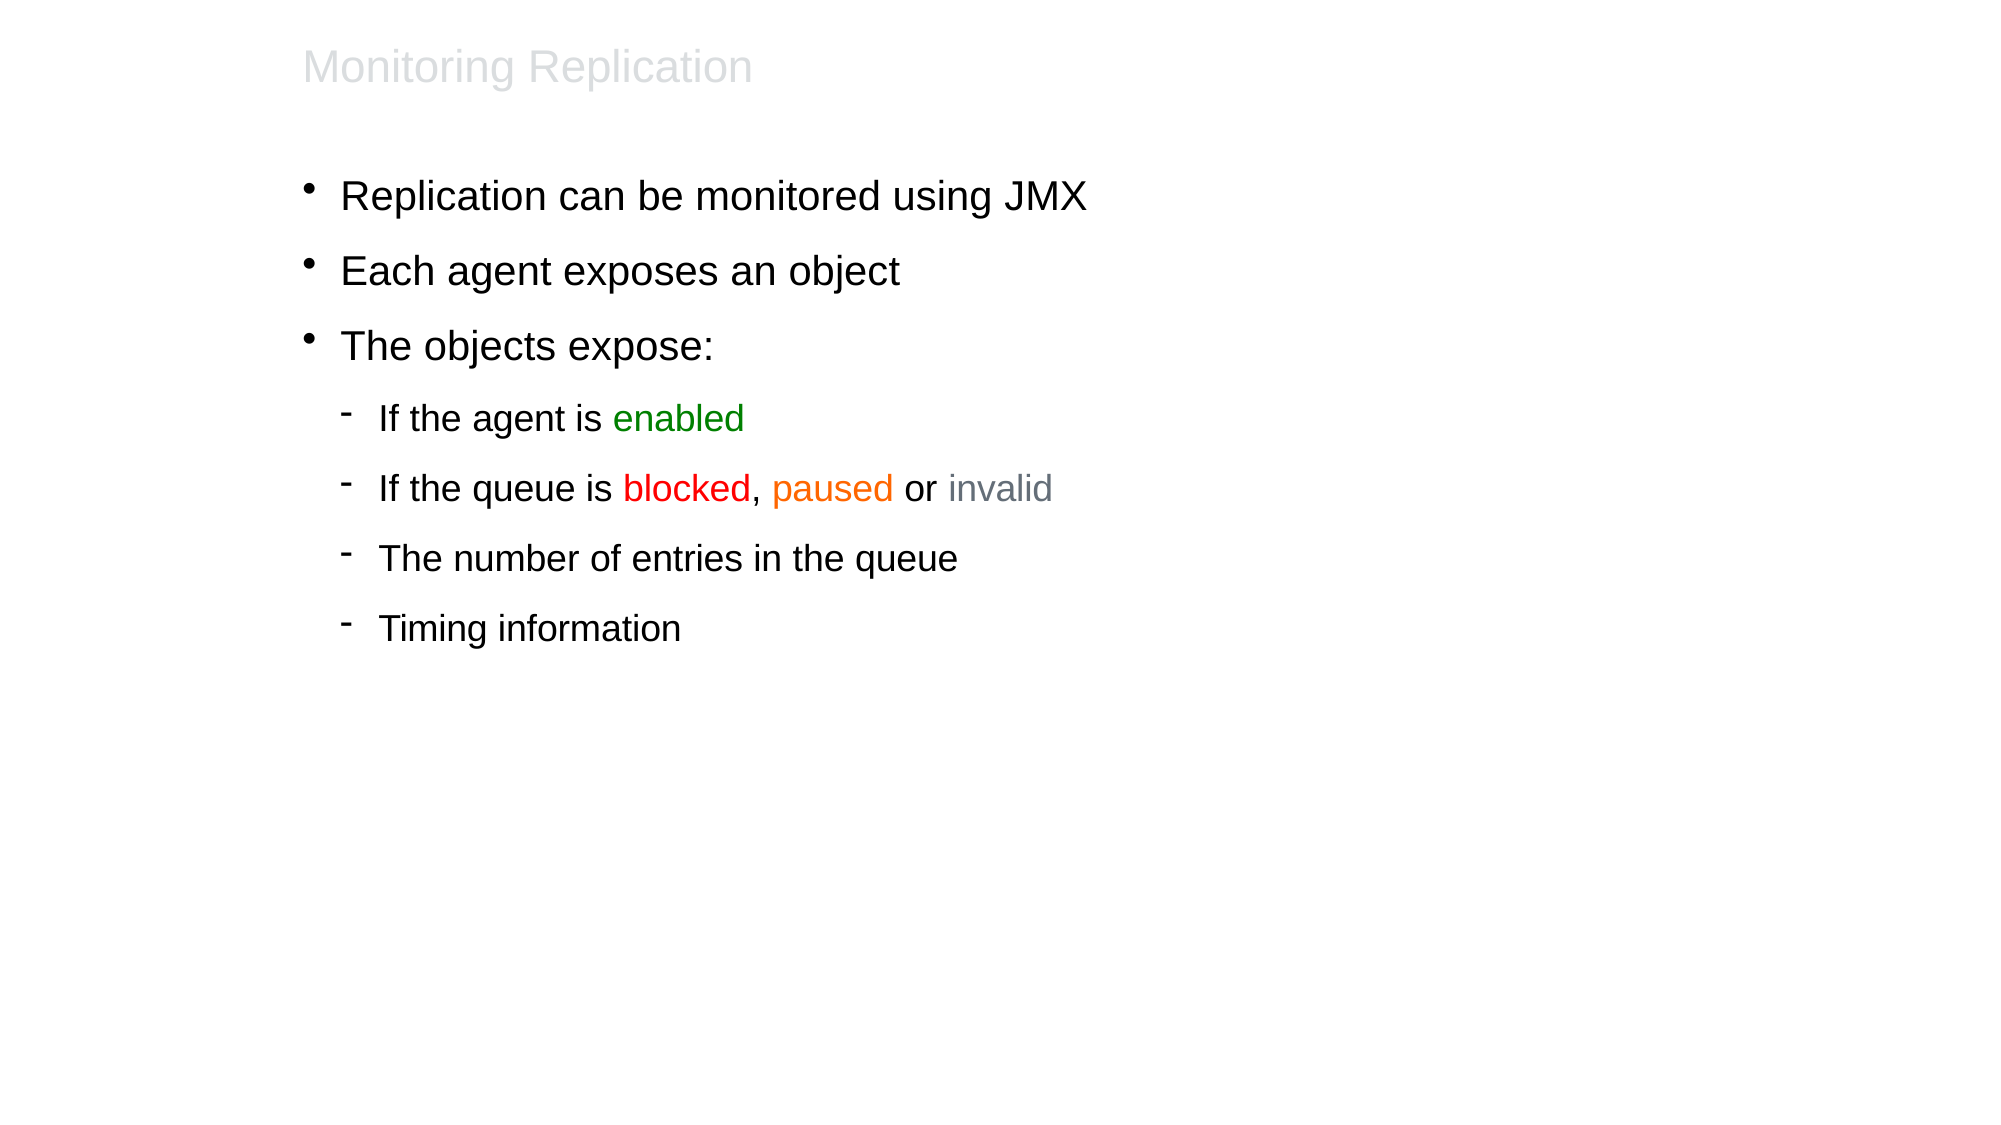

# Monitoring Replication
Replication can be monitored using JMX
Each agent exposes an object
The objects expose:
If the agent is enabled
If the queue is blocked, paused or invalid
The number of entries in the queue
Timing information
293
© 2013 Adobe Systems Incorporated. All Rights Reserved. Adobe Confidential.